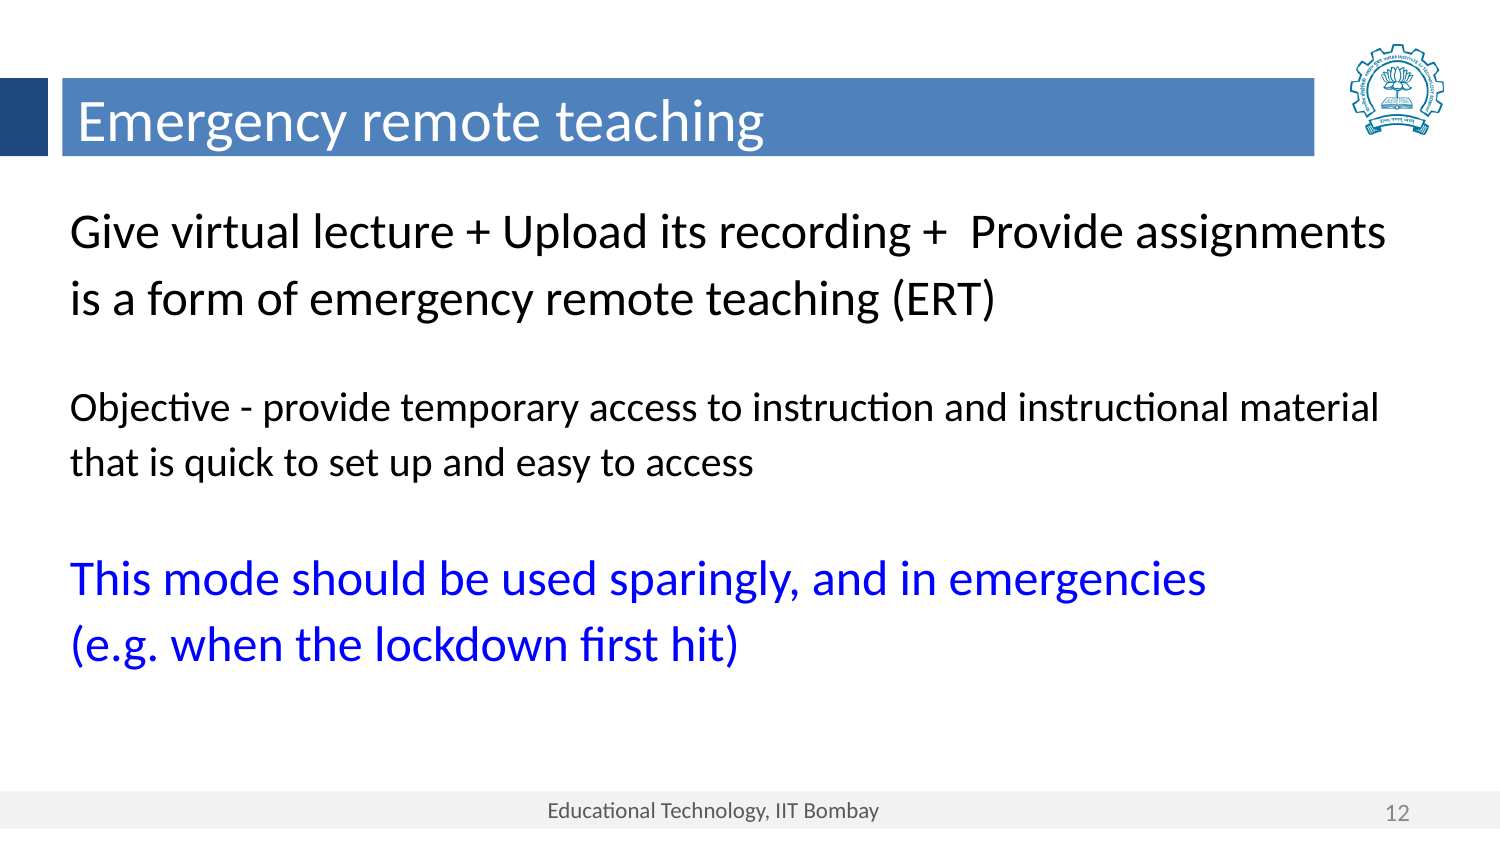

Emergency remote teaching
Give virtual lecture + Upload its recording +  Provide assignments
is a form of emergency remote teaching (ERT)

Objective - provide temporary access to instruction and instructional material that is quick to set up and easy to access

This mode should be used sparingly, and in emergencies
(e.g. when the lockdown first hit)
12